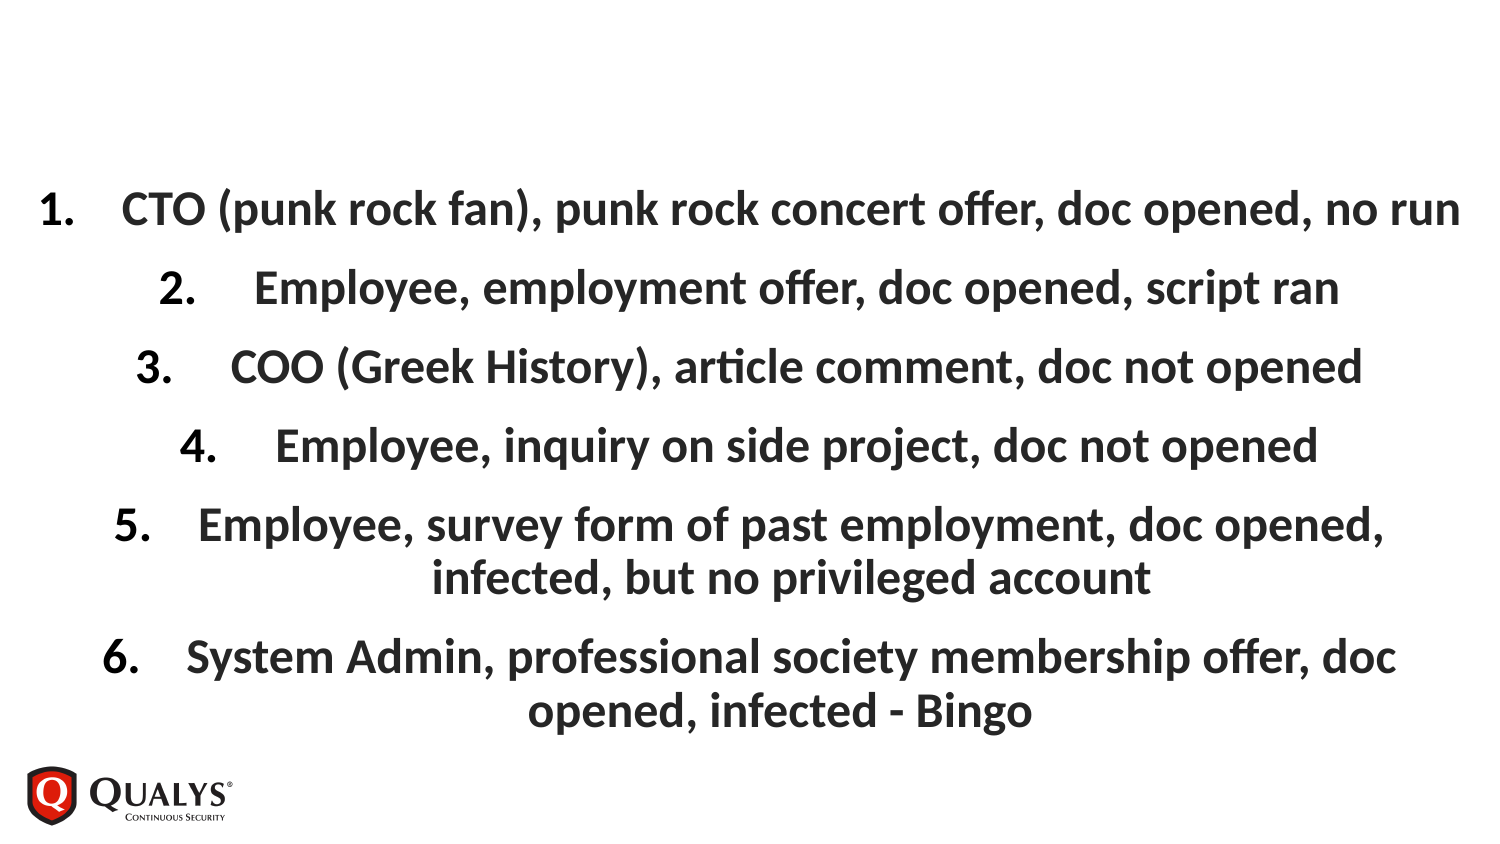

#
CTO (punk rock fan), punk rock concert offer, doc opened, no run
 Employee, employment offer, doc opened, script ran
 COO (Greek History), article comment, doc not opened
 Employee, inquiry on side project, doc not opened
Employee, survey form of past employment, doc opened, infected, but no privileged account
System Admin, professional society membership offer, doc opened, infected - Bingo